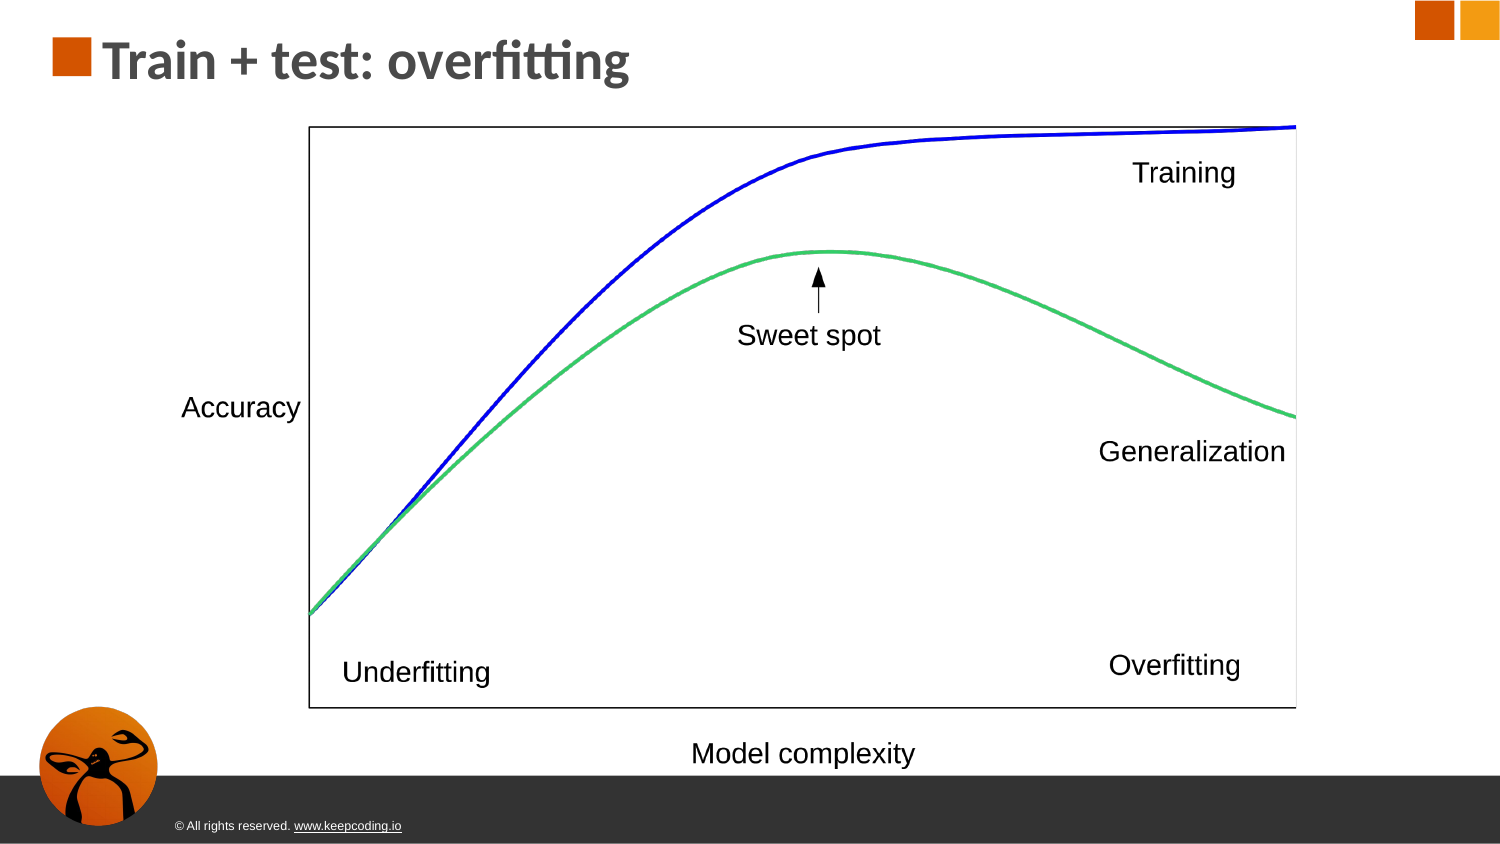

# Train + test: overfitting

© All rights reserved. www.keepcoding.io